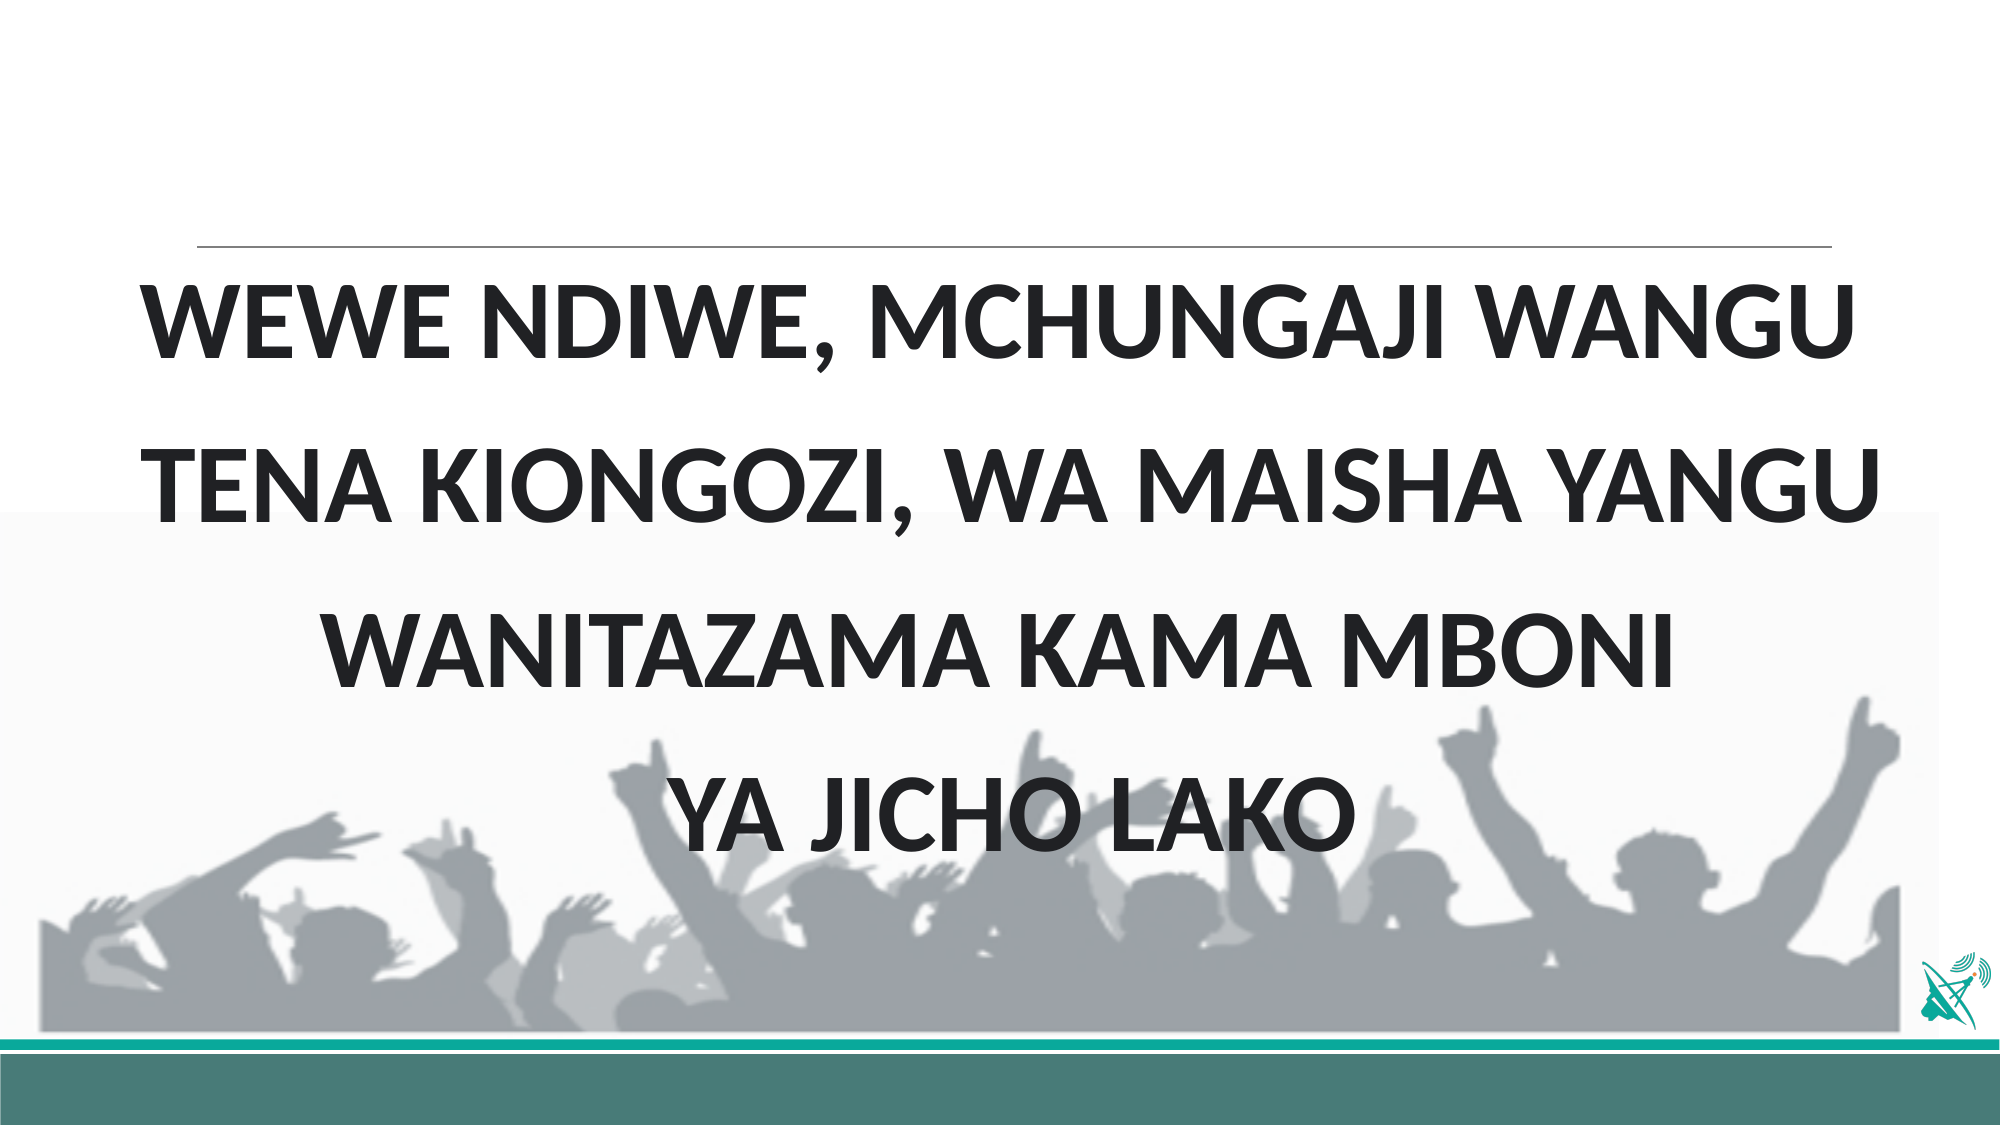

WEWE NDIWE, MCHUNGAJI WANGU
TENA KIONGOZI, WA MAISHA YANGU
WANITAZAMA KAMA MBONI
YA JICHO LAKO